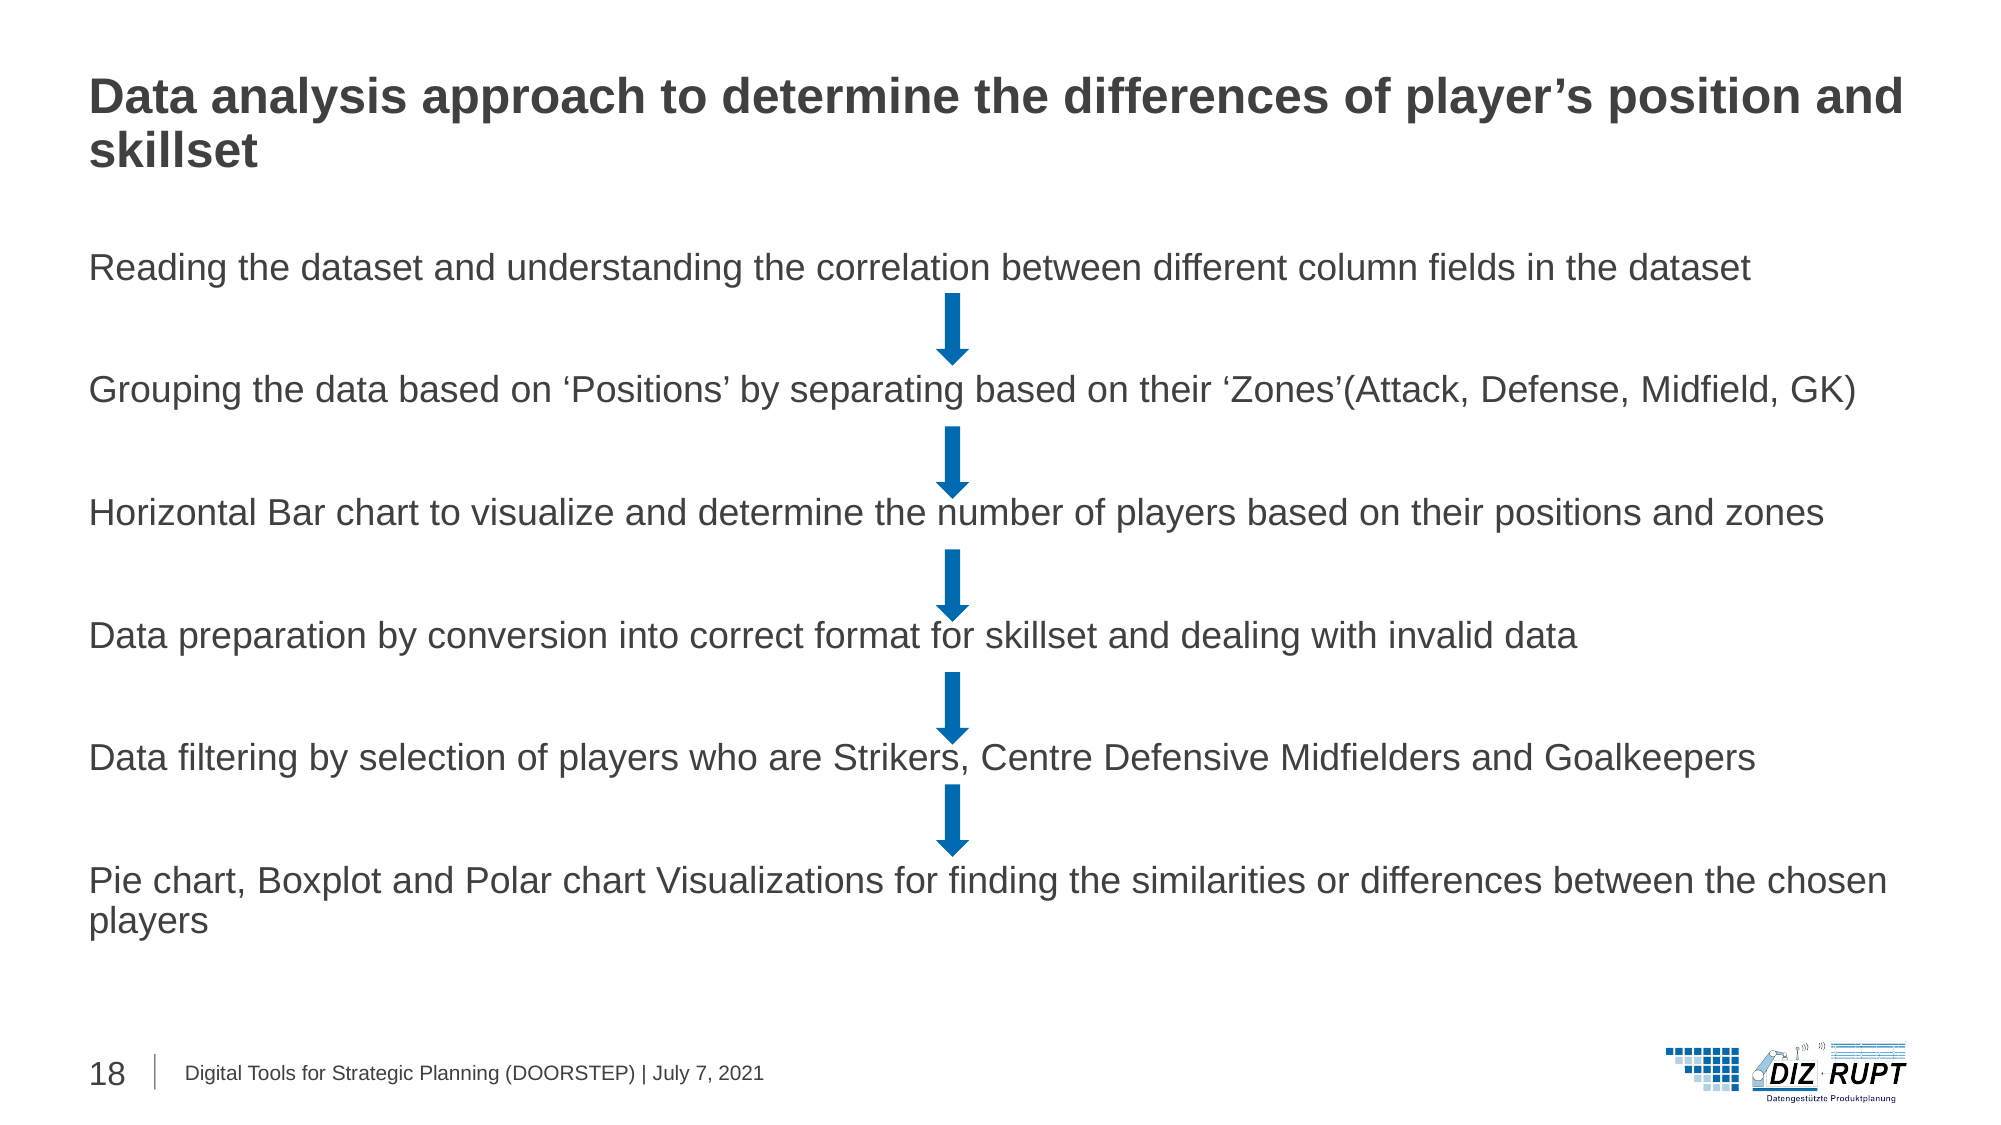

# Data analysis approach to determine the differences of player’s position and skillset
Reading the dataset and understanding the correlation between different column fields in the dataset

Grouping the data based on ‘Positions’ by separating based on their ‘Zones’(Attack, Defense, Midfield, GK)

Horizontal Bar chart to visualize and determine the number of players based on their positions and zones

Data preparation by conversion into correct format for skillset and dealing with invalid data

Data filtering by selection of players who are Strikers, Centre Defensive Midfielders and Goalkeepers

Pie chart, Boxplot and Polar chart Visualizations for finding the similarities or differences between the chosen players

18
Digital Tools for Strategic Planning (DOORSTEP) | July 7, 2021